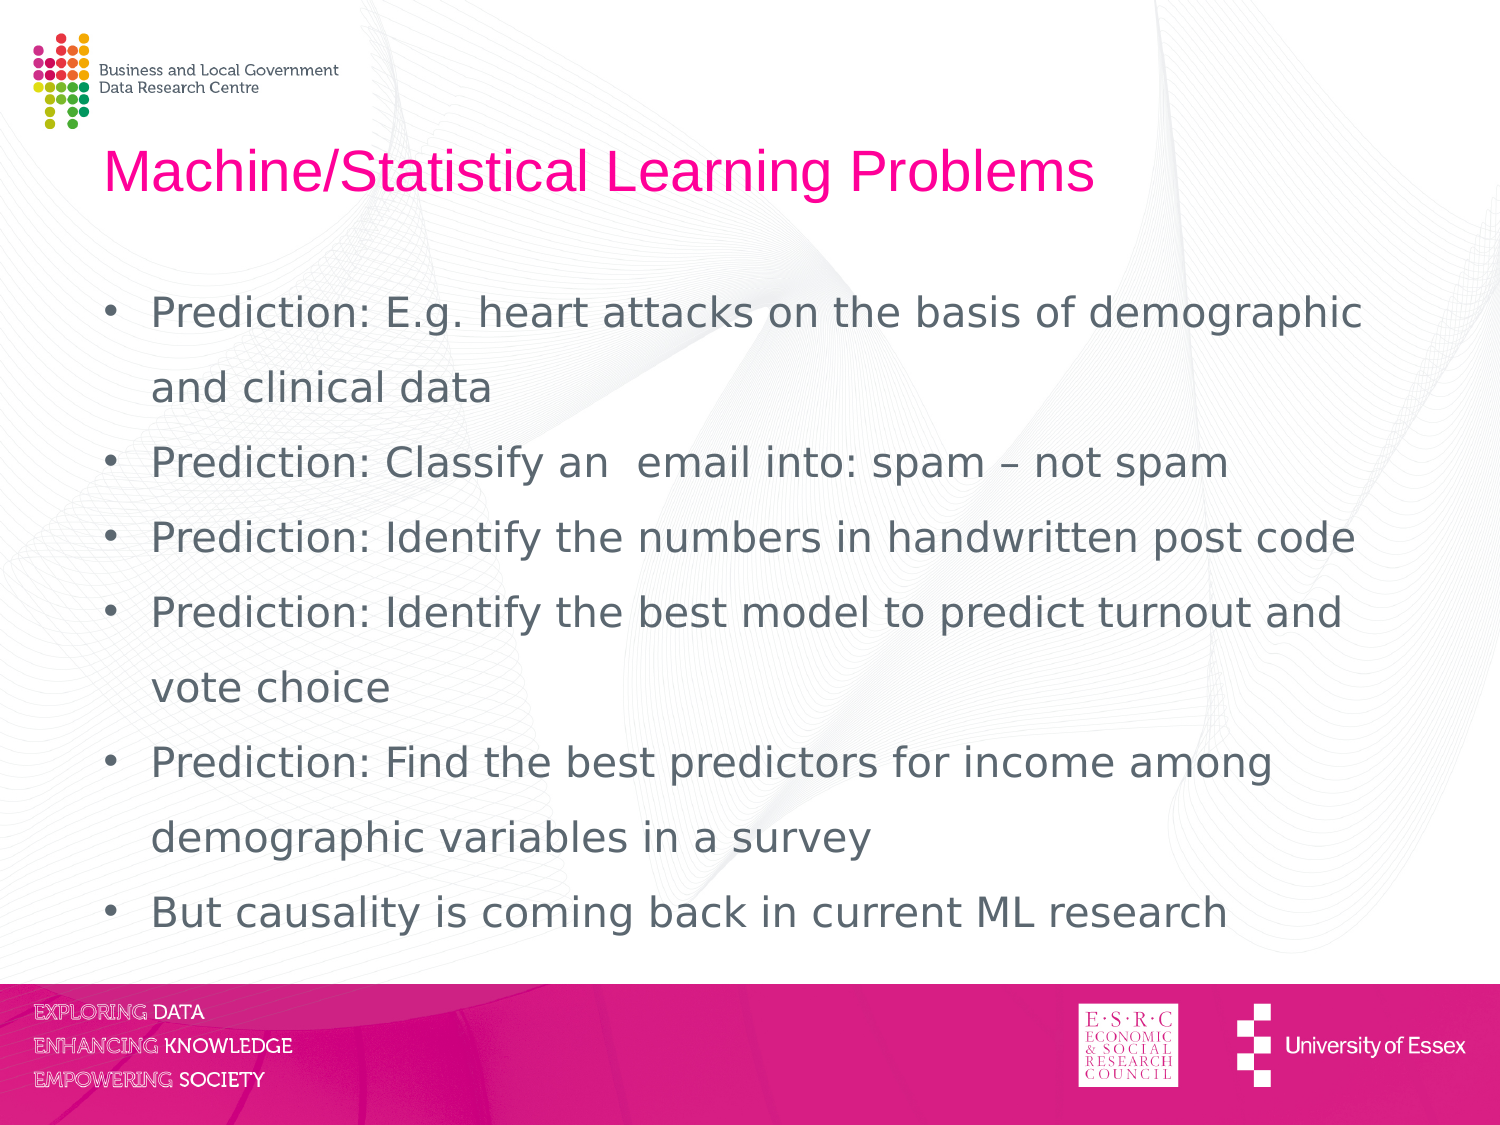

Machine/Statistical Learning Problems
Prediction: E.g. heart attacks on the basis of demographic and clinical data
Prediction: Classify an  email into: spam – not spam
Prediction: Identify the numbers in handwritten post code
Prediction: Identify the best model to predict turnout and vote choice
Prediction: Find the best predictors for income among demographic variables in a survey
But causality is coming back in current ML research